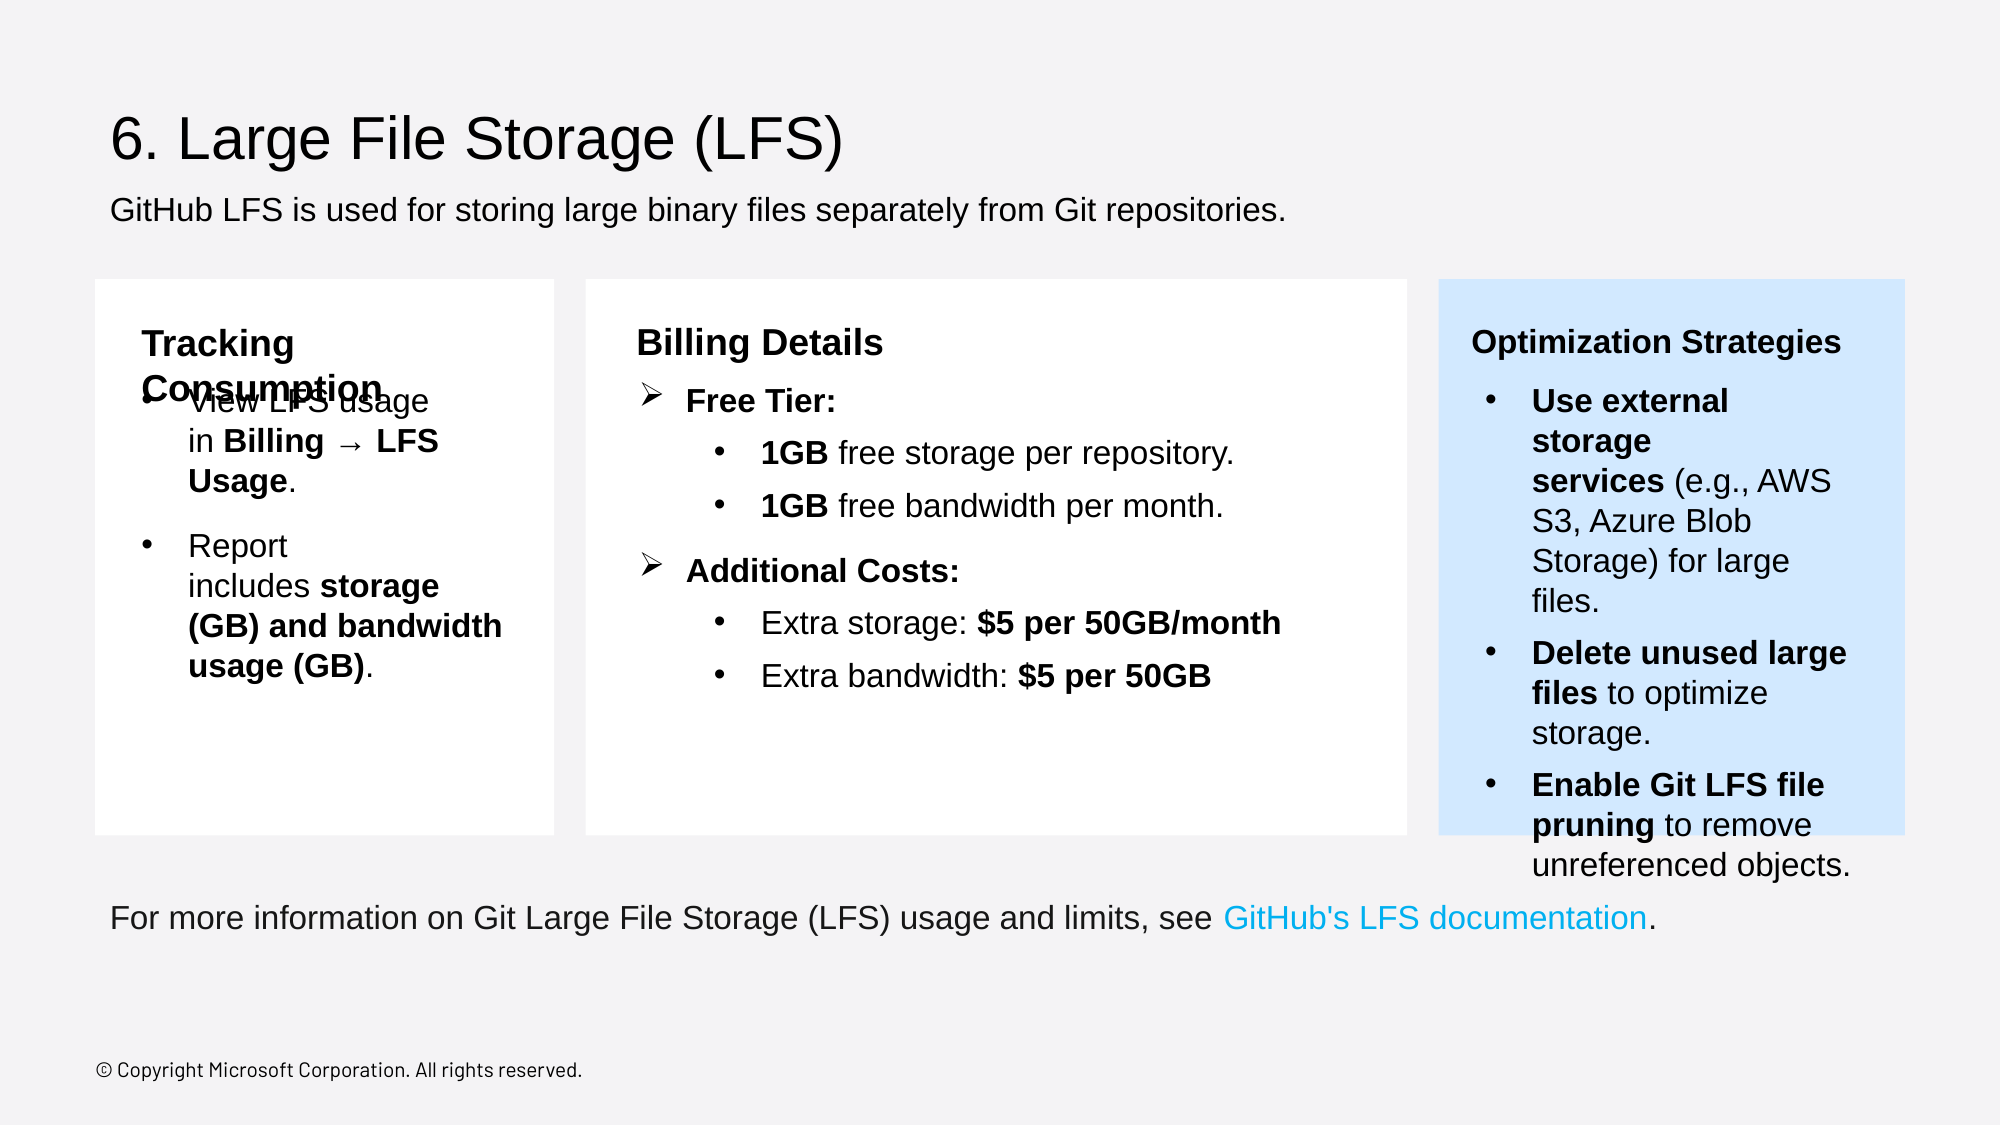

# 6. Large File Storage (LFS)
GitHub LFS is used for storing large binary files separately from Git repositories.

Billing Details
Tracking Consumption
Optimization Strategies
View LFS usage in Billing → LFS Usage.
Report includes storage (GB) and bandwidth usage (GB).
Free Tier:
1GB free storage per repository.
1GB free bandwidth per month.
Additional Costs:
Extra storage: $5 per 50GB/month
Extra bandwidth: $5 per 50GB
Use external storage services (e.g., AWS S3, Azure Blob Storage) for large files.
Delete unused large files to optimize storage.
Enable Git LFS file pruning to remove unreferenced objects.
For more information on Git Large File Storage (LFS) usage and limits, see GitHub's LFS documentation.
© Copyright Microsoft Corporation. All rights reserved.